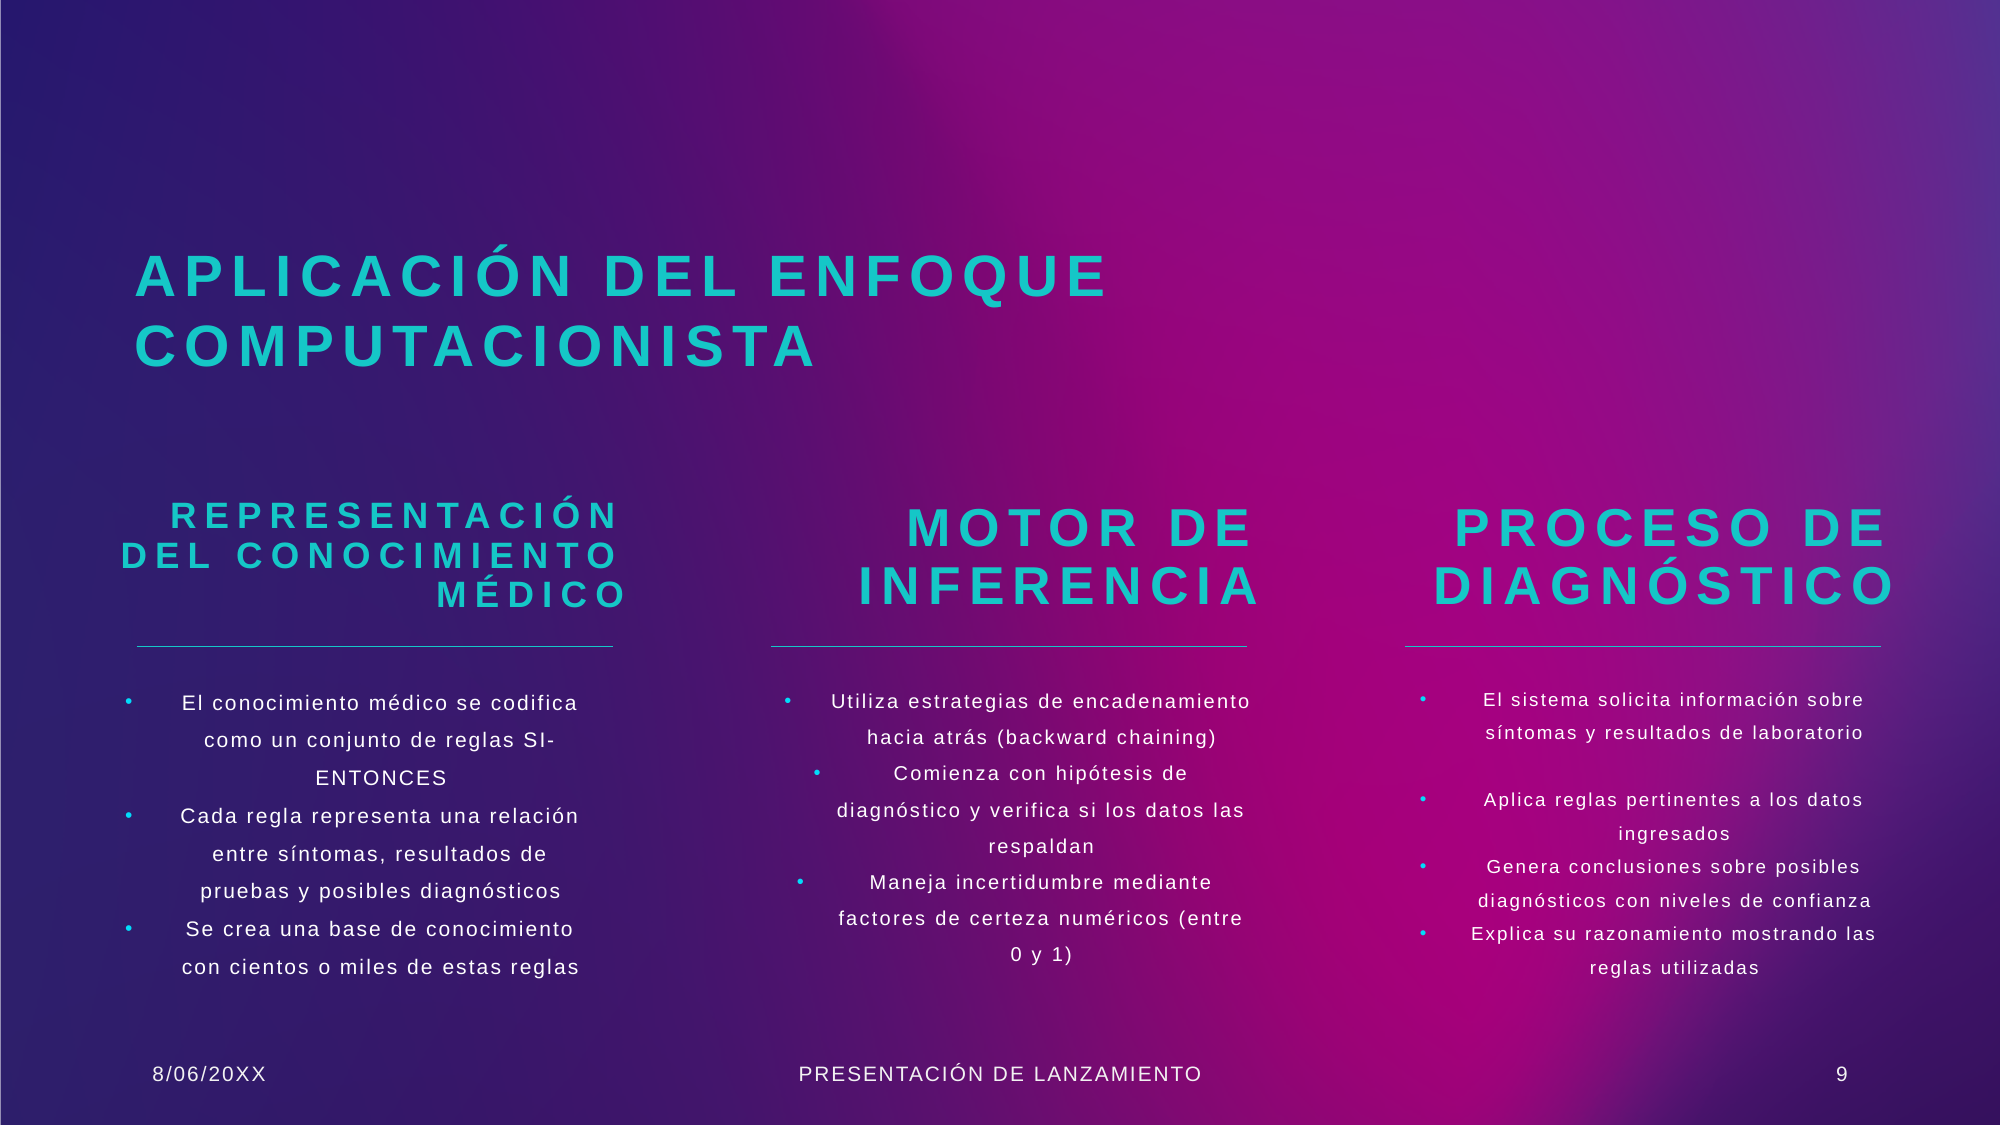

# Aplicación del Enfoque Computacionista
Representación del Conocimiento Médico
Motor de Inferencia
Proceso de Diagnóstico
El conocimiento médico se codifica como un conjunto de reglas SI-ENTONCES
Cada regla representa una relación entre síntomas, resultados de pruebas y posibles diagnósticos
Se crea una base de conocimiento con cientos o miles de estas reglas
Utiliza estrategias de encadenamiento hacia atrás (backward chaining)
Comienza con hipótesis de diagnóstico y verifica si los datos las respaldan
Maneja incertidumbre mediante factores de certeza numéricos (entre 0 y 1)​
El sistema solicita información sobre síntomas y resultados de laboratorio

Aplica reglas pertinentes a los datos ingresados
Genera conclusiones sobre posibles diagnósticos con niveles de confianza
Explica su razonamiento mostrando las reglas utilizadas​
8/06/20XX
PRESENTACIÓN DE LANZAMIENTO
9